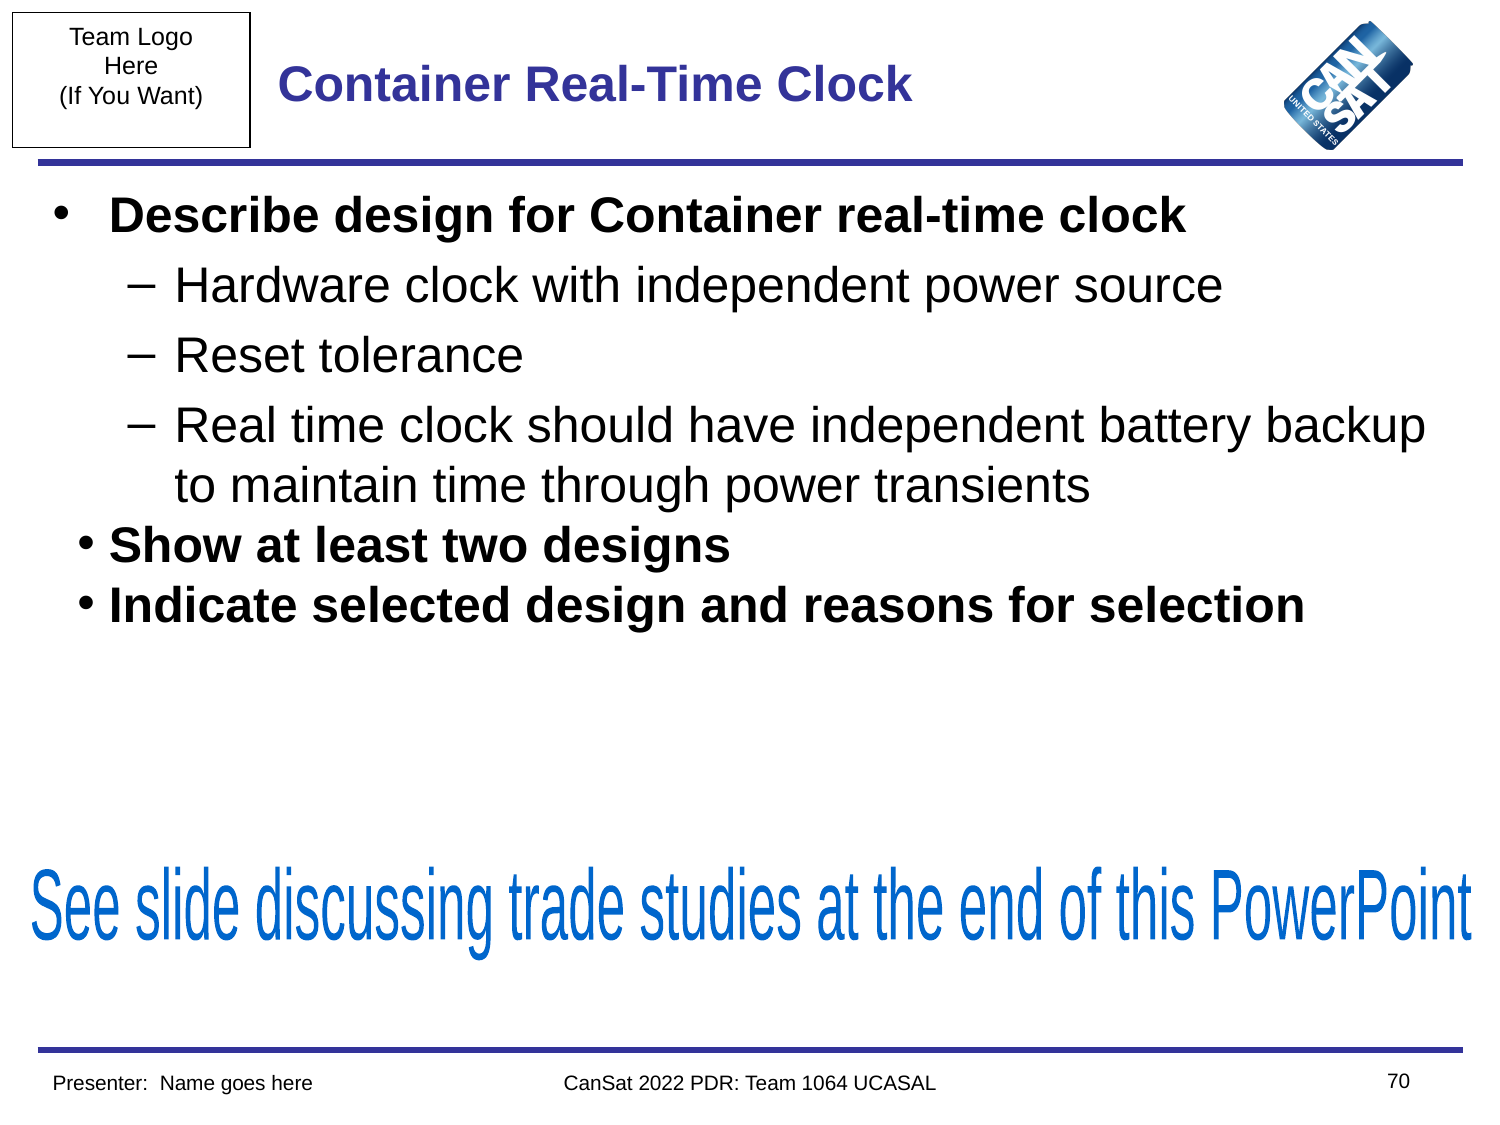

# Container Real-Time Clock
Describe design for Container real-time clock
Hardware clock with independent power source
Reset tolerance
Real time clock should have independent battery backup to maintain time through power transients
Show at least two designs
Indicate selected design and reasons for selection

See slide discussing trade studies at the end of this PowerPoint
70
Presenter:  Name goes here
CanSat 2022 PDR: Team 1064 UCASAL